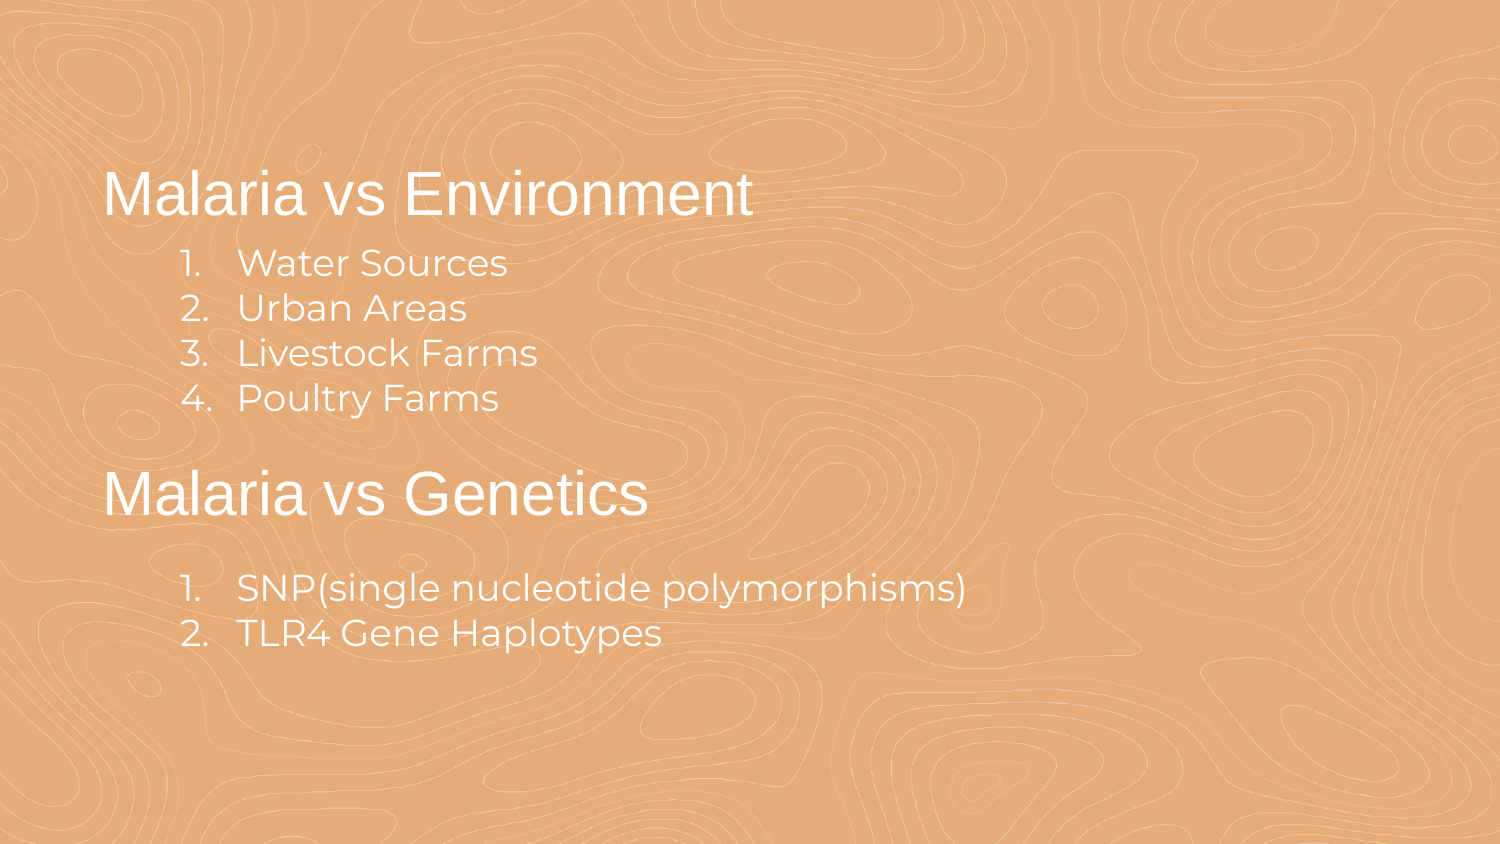

Water Sources
Urban Areas
Livestock Farms
Poultry Farms
# Malaria vs Environment

Malaria vs Genetics

SNP(single nucleotide polymorphisms)
TLR4 Gene Haplotypes